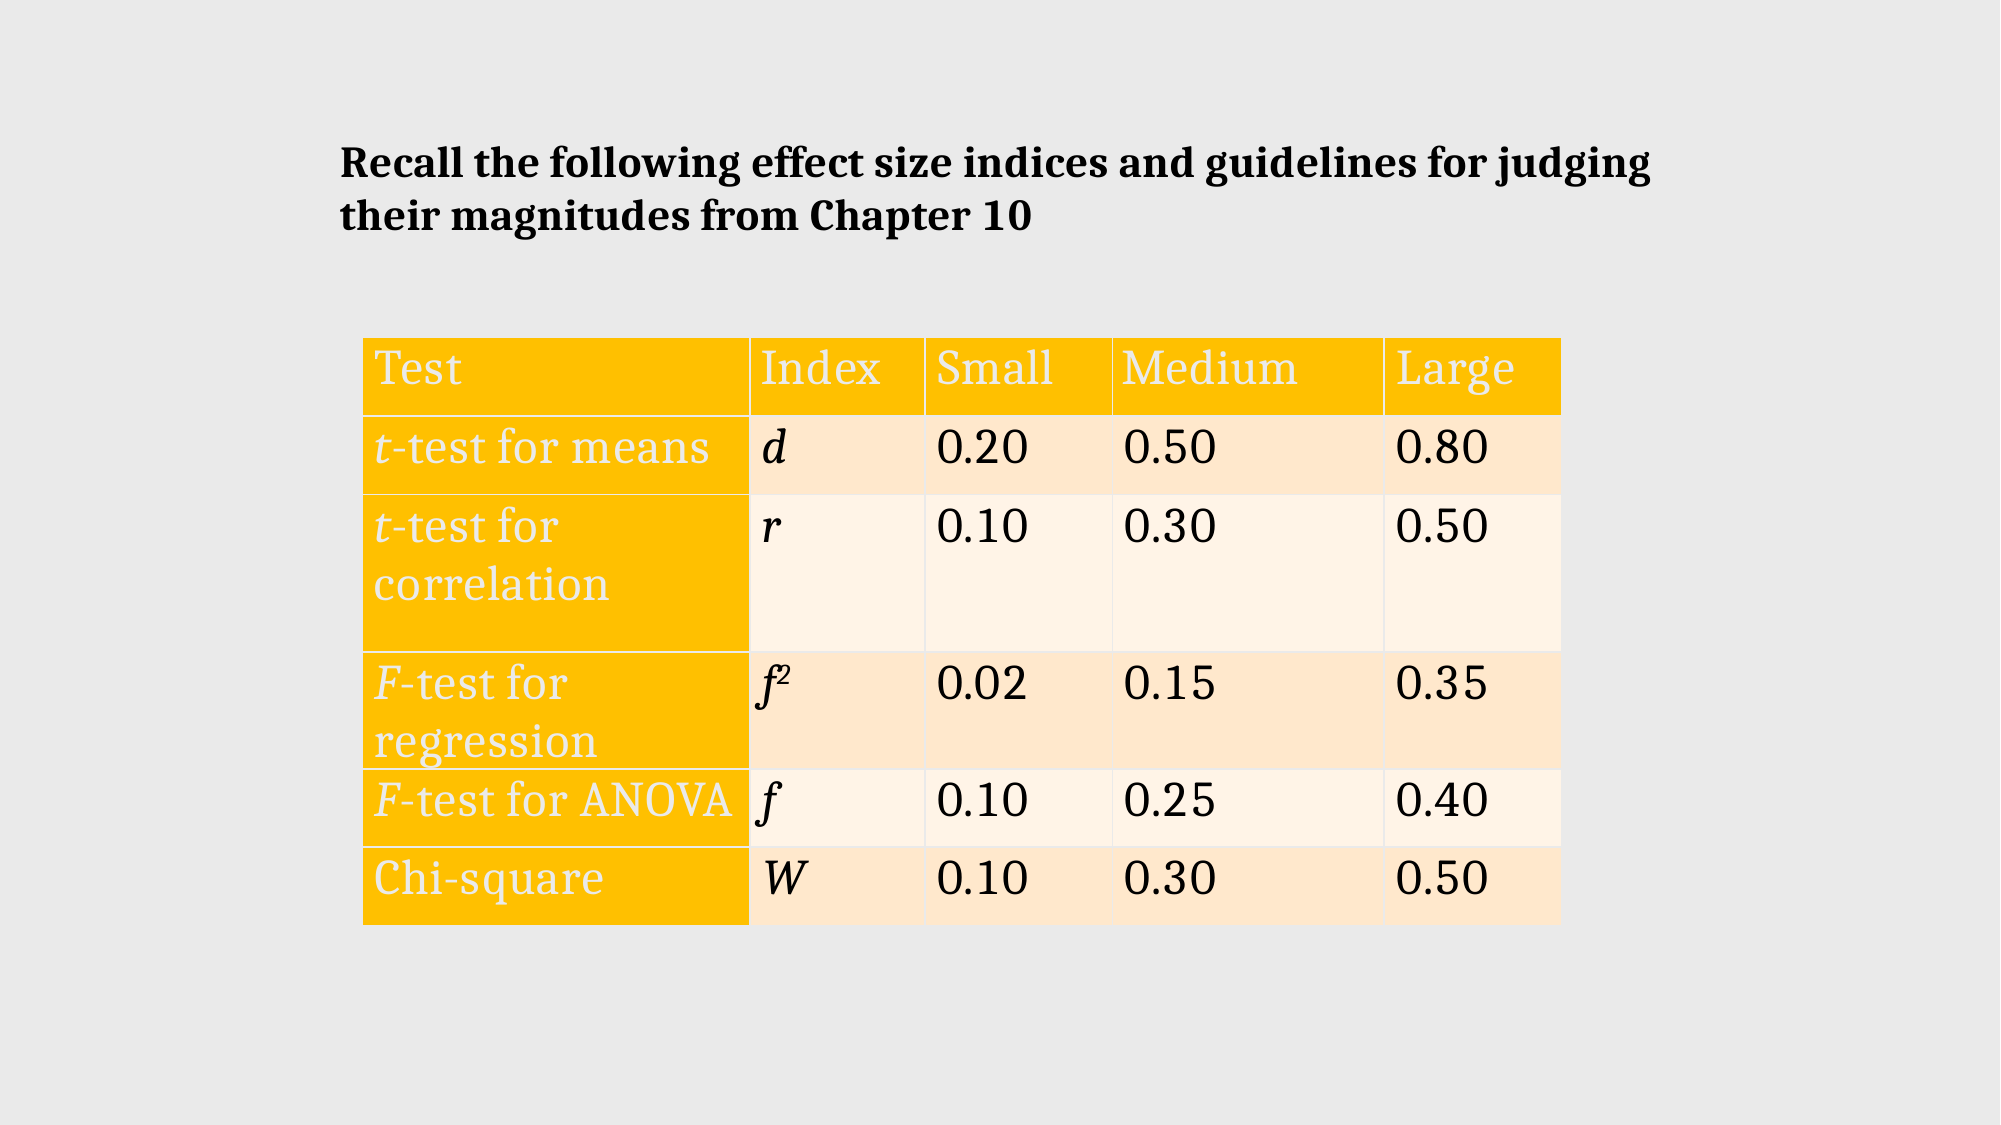

Recall the following effect size indices and guidelines for judging their magnitudes from Chapter 10
| Test | Index | Small | Medium | Large |
| --- | --- | --- | --- | --- |
| t-test for means | d | 0.20 | 0.50 | 0.80 |
| t-test for correlation | r | 0.10 | 0.30 | 0.50 |
| F-test for regression | f2 | 0.02 | 0.15 | 0.35 |
| F-test for ANOVA | f | 0.10 | 0.25 | 0.40 |
| Chi-square | W | 0.10 | 0.30 | 0.50 |